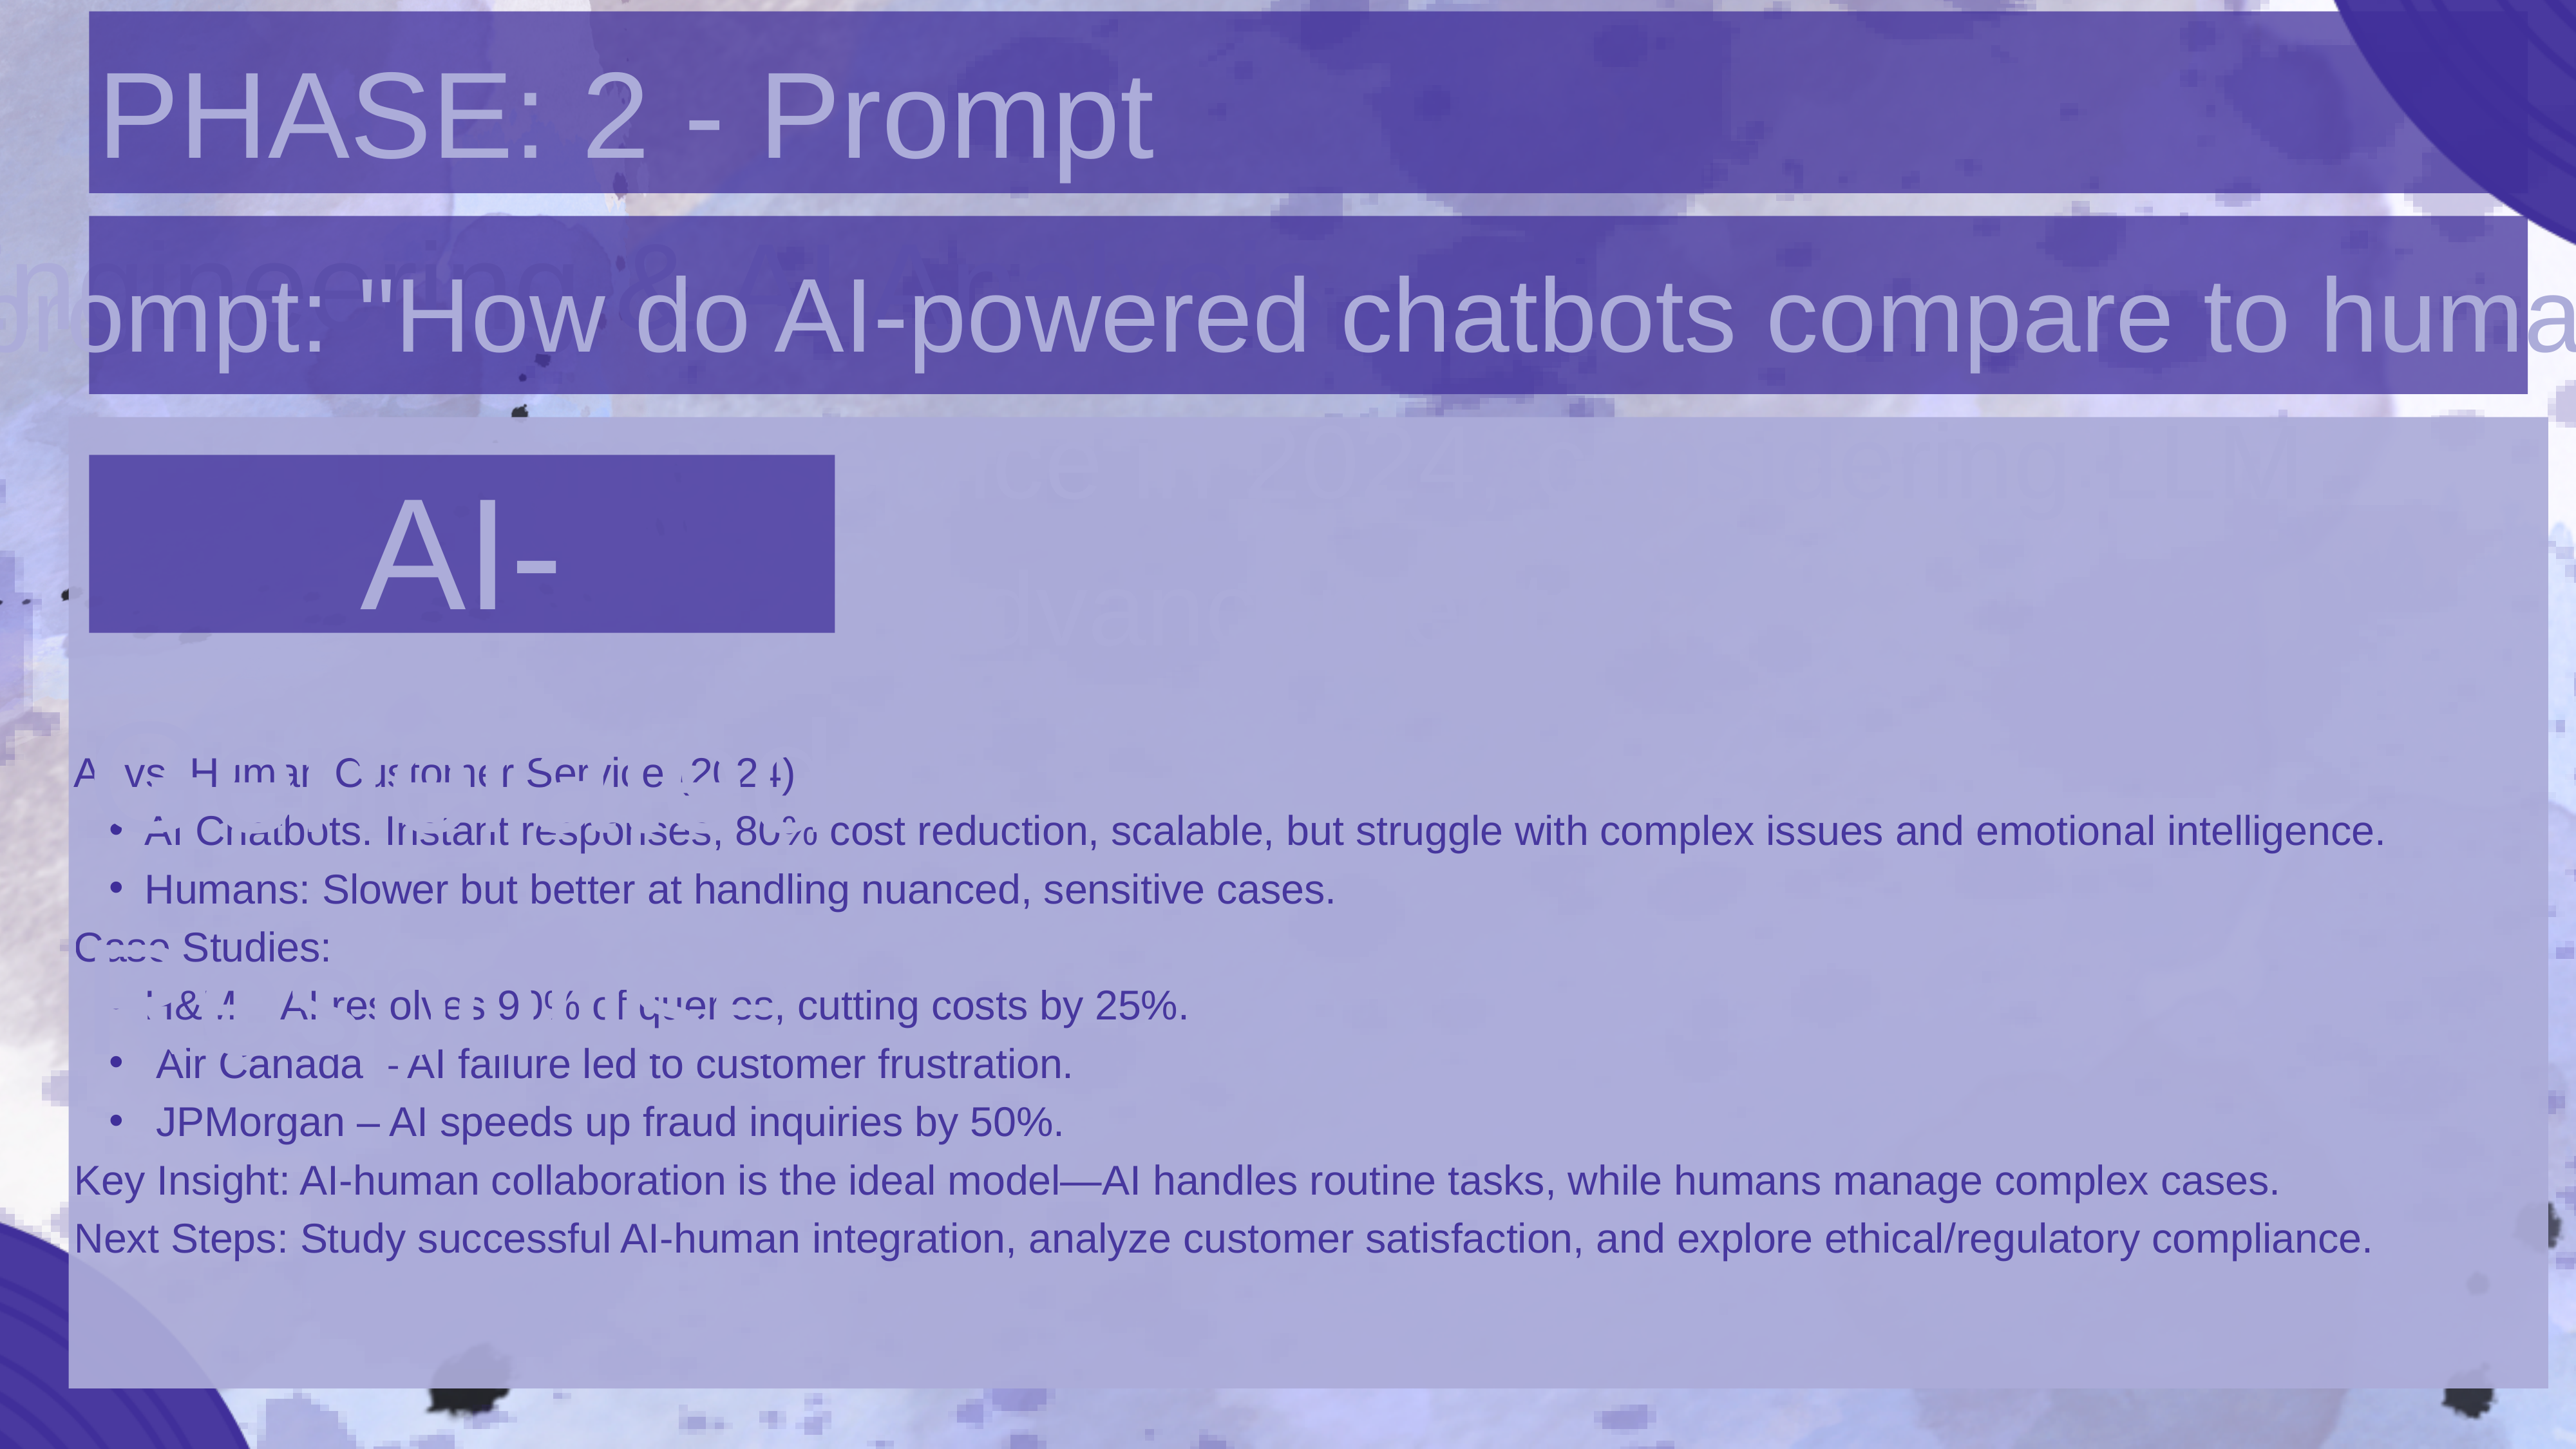

PHASE: 2 - Prompt Engineering & AI Analysis

prompt: "How do AI-powered chatbots compare to human customer service in 2024, considering LLM advancements?"

AI vs. Human Customer Service (2024)
AI Chatbots: Instant responses, 80% cost reduction, scalable, but struggle with complex issues and emotional intelligence.
Humans: Slower but better at handling nuanced, sensitive cases.
Case Studies:
H&M – AI resolves 90% of queries, cutting costs by 25%.
 Air Canada – AI failure led to customer frustration.
 JPMorgan – AI speeds up fraud inquiries by 50%.
Key Insight: AI-human collaboration is the ideal model—AI handles routine tasks, while humans manage complex cases.
Next Steps: Study successful AI-human integration, analyze customer satisfaction, and explore ethical/regulatory compliance.

AI-Generated Response: